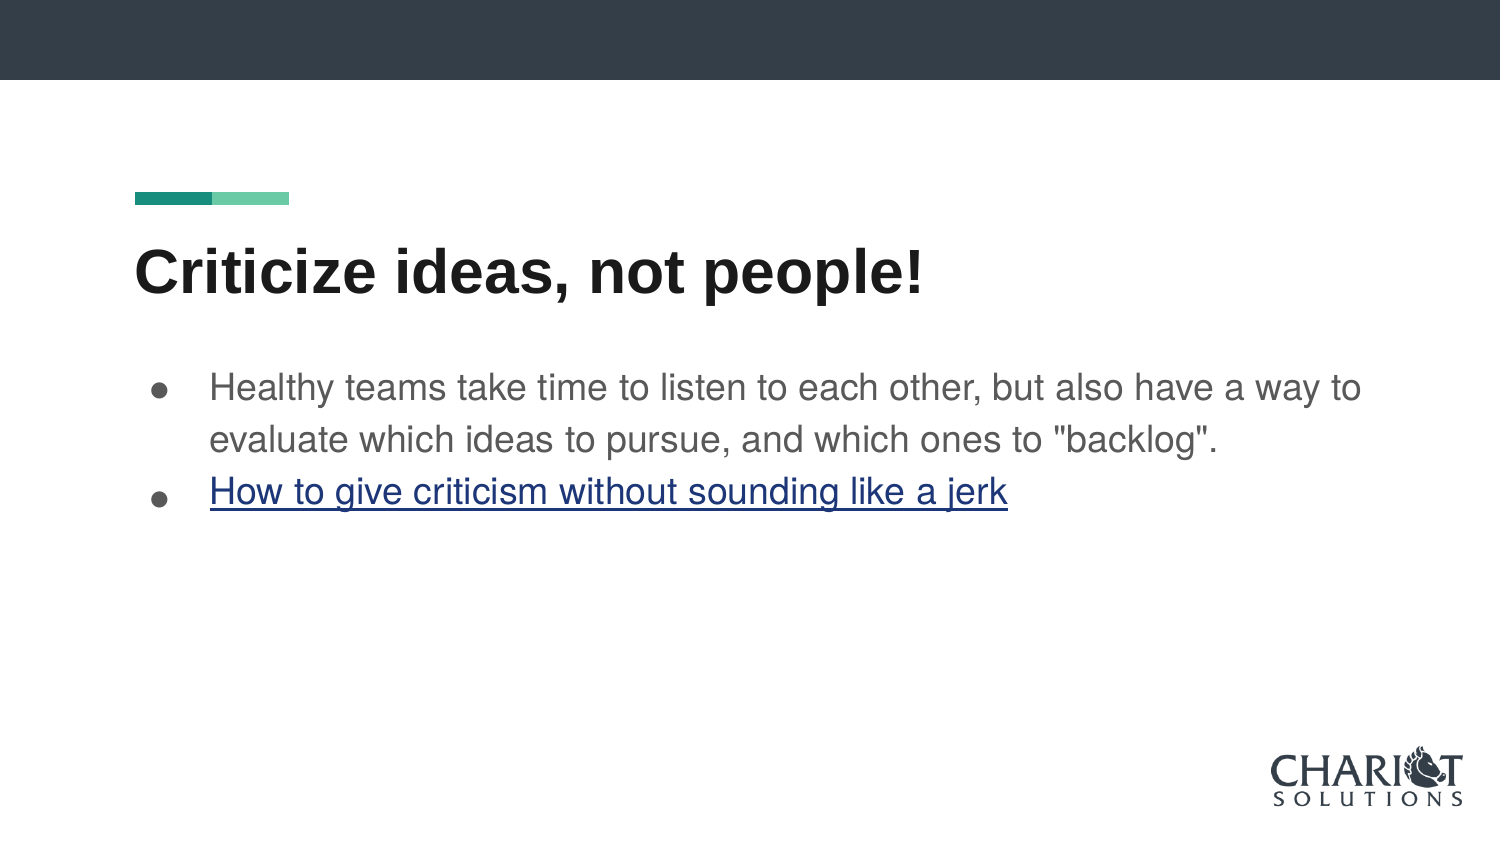

# Criticize ideas, not people!

Healthy teams take time to listen to each other, but also have a way to evaluate which ideas to pursue, and which ones to "backlog".
How to give criticism without sounding like a jerk